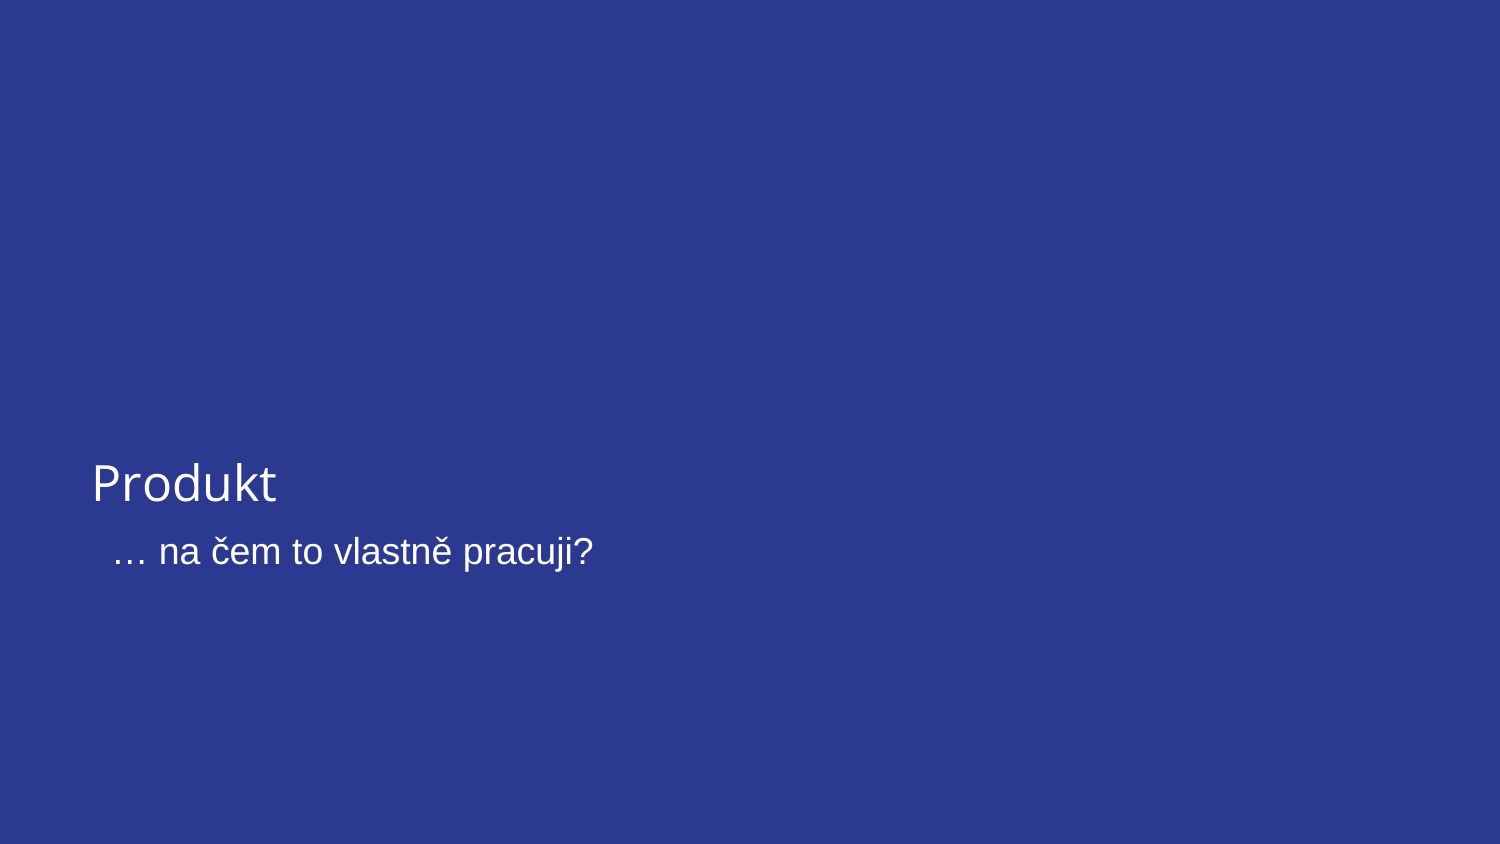

# Produkt
… na čem to vlastně pracuji?